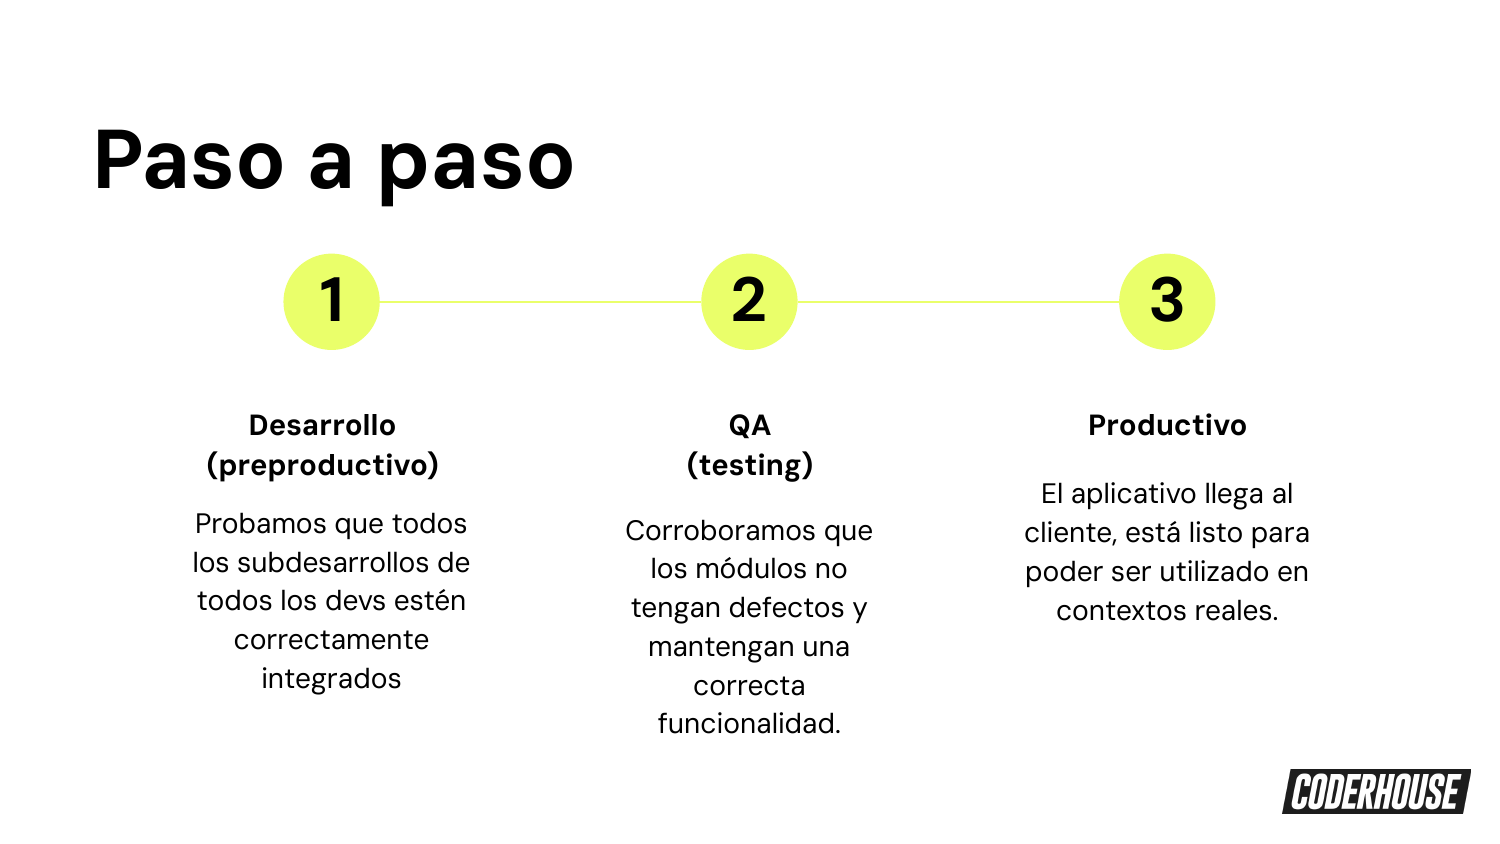

Paso a paso
1
2
3

Desarrollo (preproductivo)
QA
(testing)
Productivo
El aplicativo llega al cliente, está listo para poder ser utilizado en contextos reales.
Probamos que todos los subdesarrollos de todos los devs estén correctamente integrados
Corroboramos que los módulos no tengan defectos y mantengan una correcta funcionalidad.